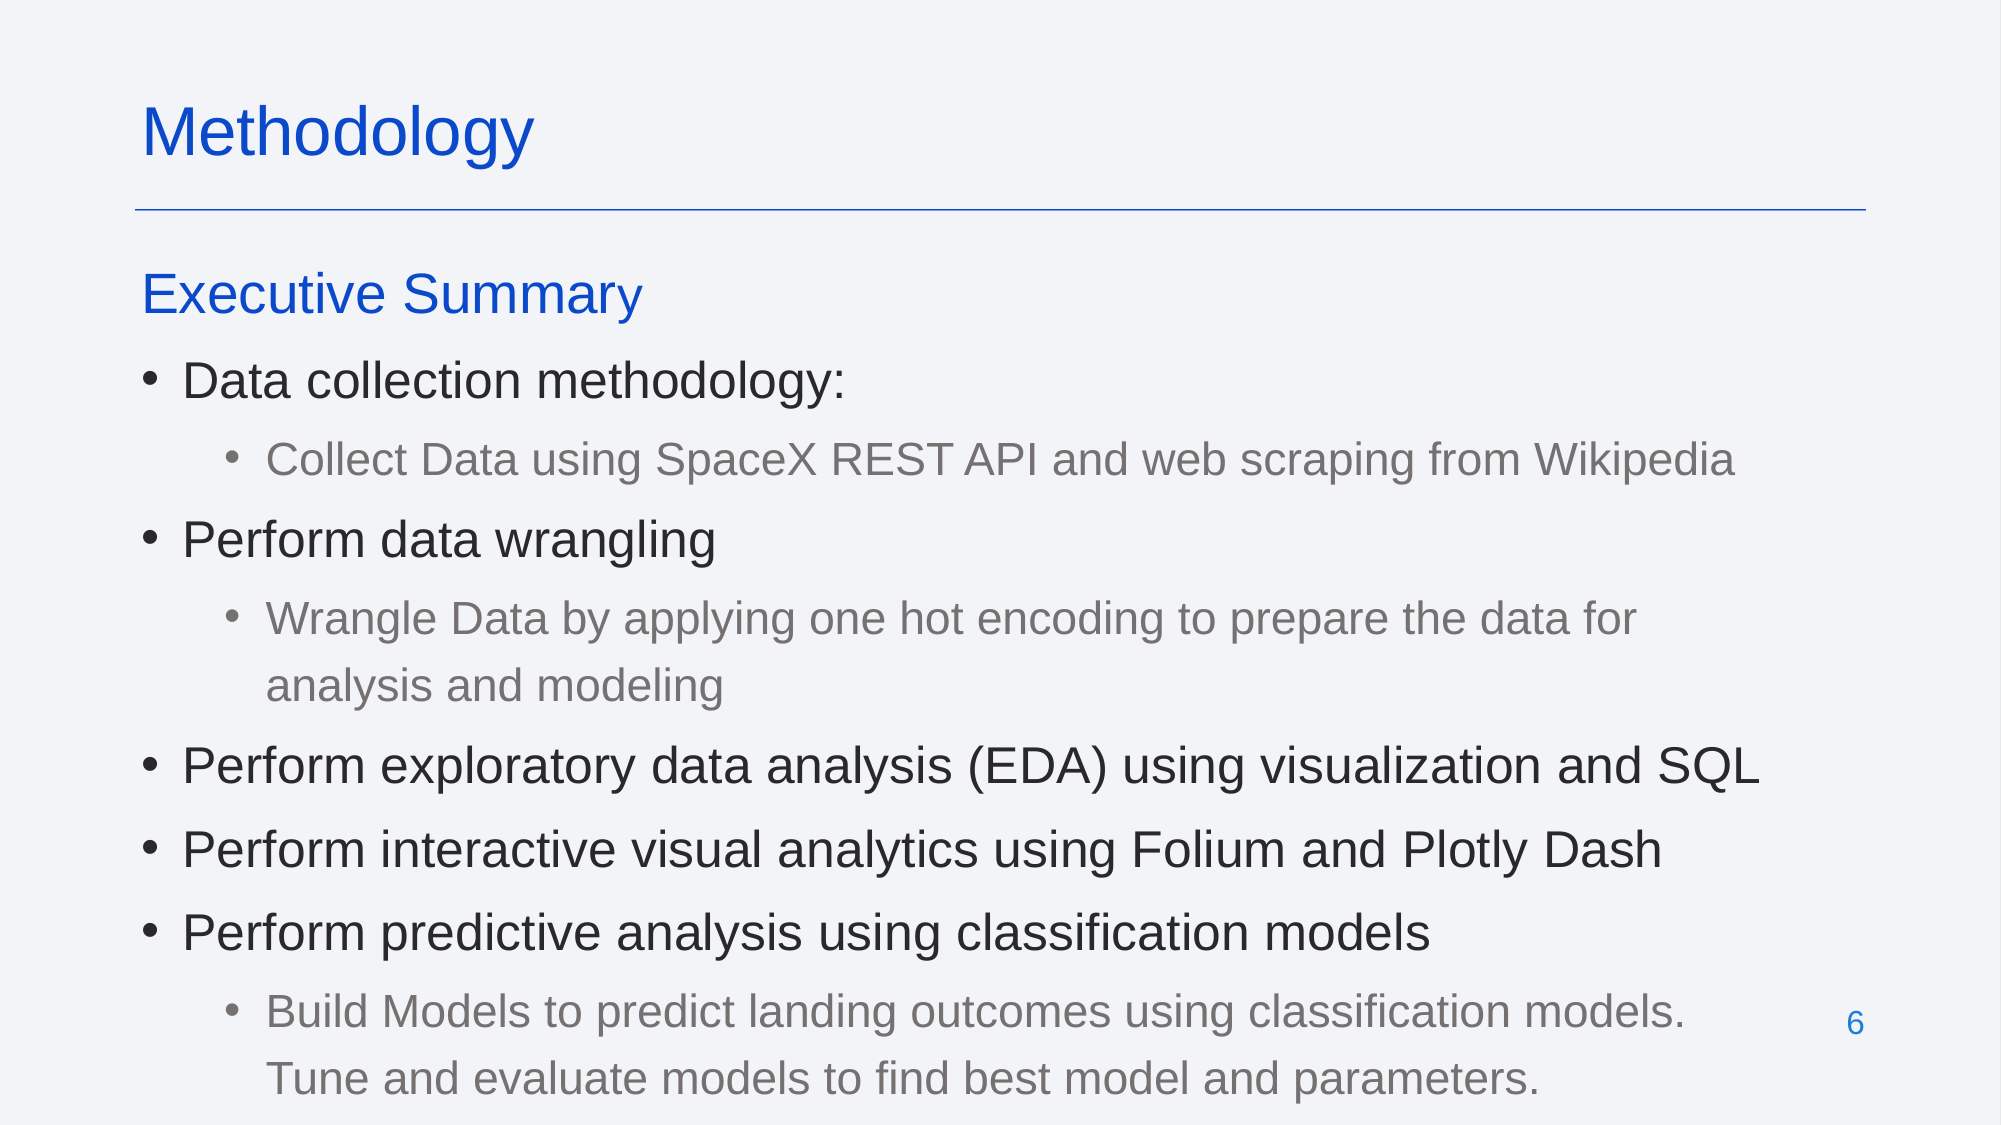

Methodology
Executive Summary
Data collection methodology:
Collect Data using SpaceX REST API and web scraping from Wikipedia
Perform data wrangling
Wrangle Data by applying one hot encoding to prepare the data for analysis and modeling
Perform exploratory data analysis (EDA) using visualization and SQL
Perform interactive visual analytics using Folium and Plotly Dash
Perform predictive analysis using classification models
Build Models to predict landing outcomes using classification models. Tune and evaluate models to find best model and parameters.

6